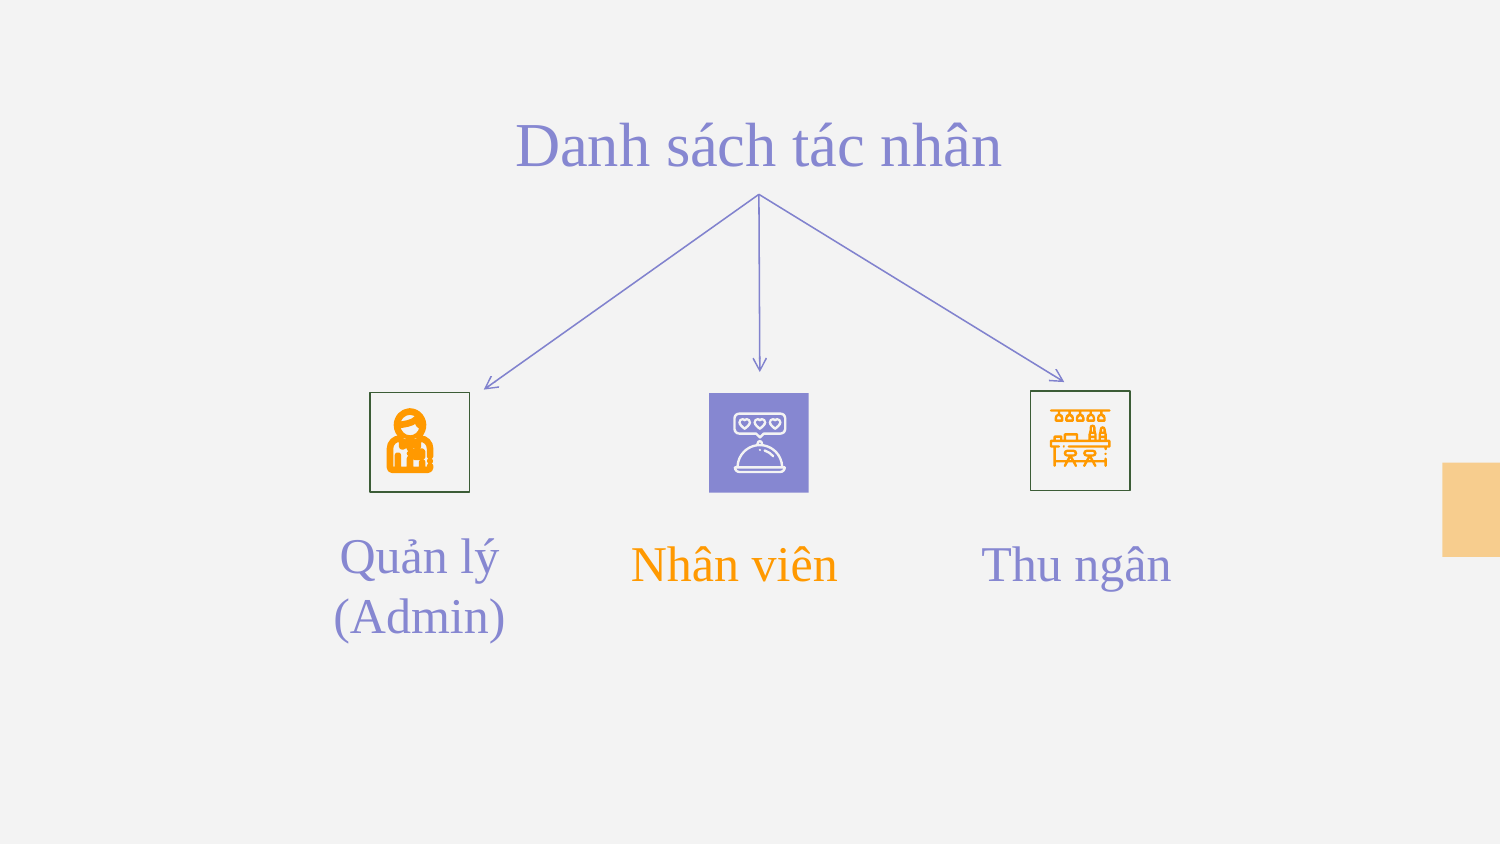

# Danh sách tác nhân

Nhân viên
Thu ngân
Quản lý (Admin)
Phân tích nội dung - Danh sách tác nhân